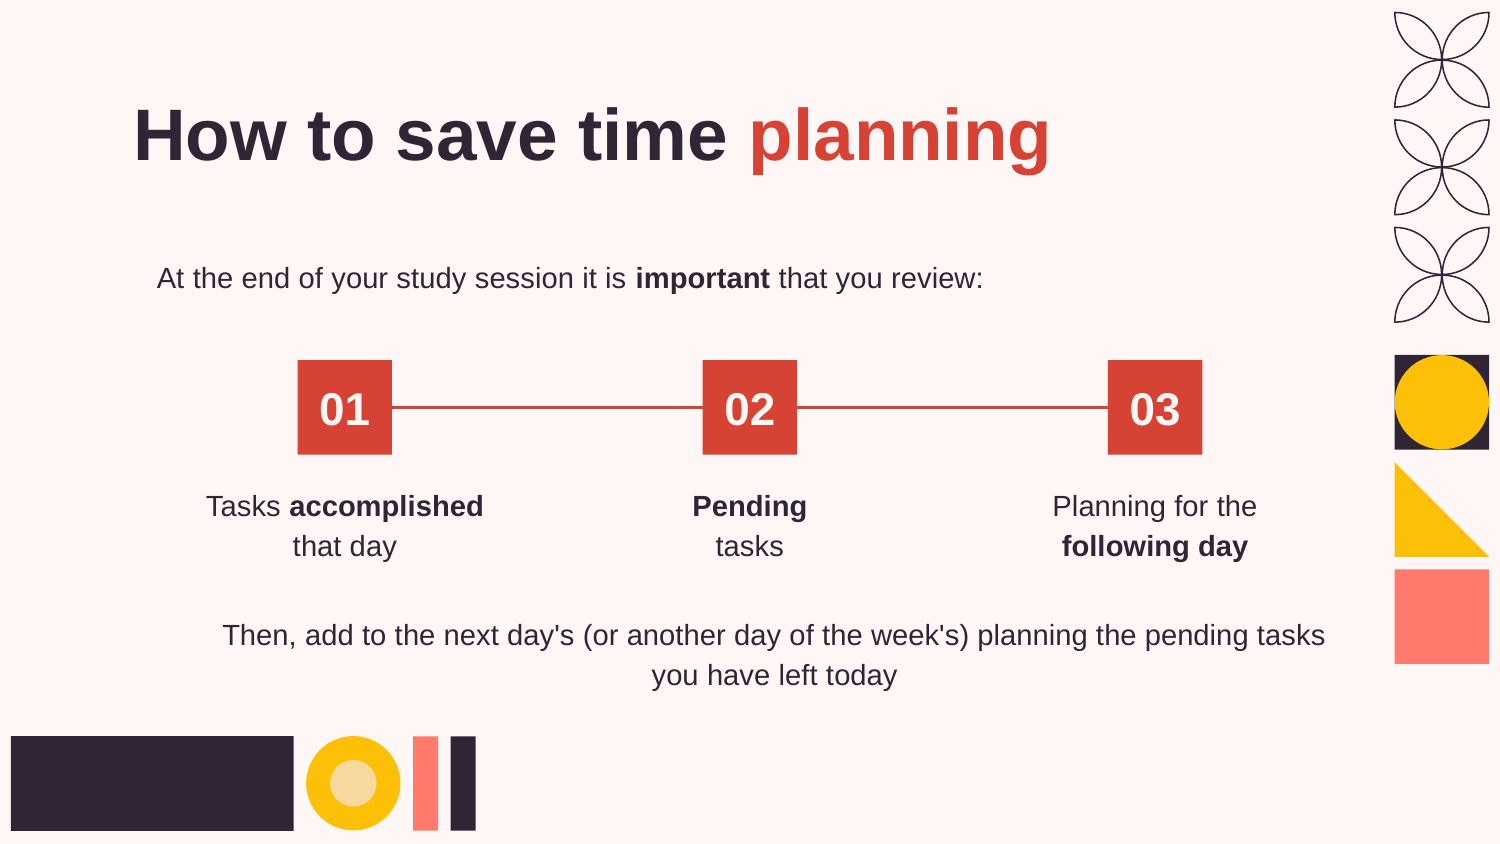

# How to save time planning
At the end of your study session it is important that you review:
01
02
03
Tasks accomplished that day
Pending
tasks
Planning for the following day
Then, add to the next day's (or another day of the week's) planning the pending tasks you have left today